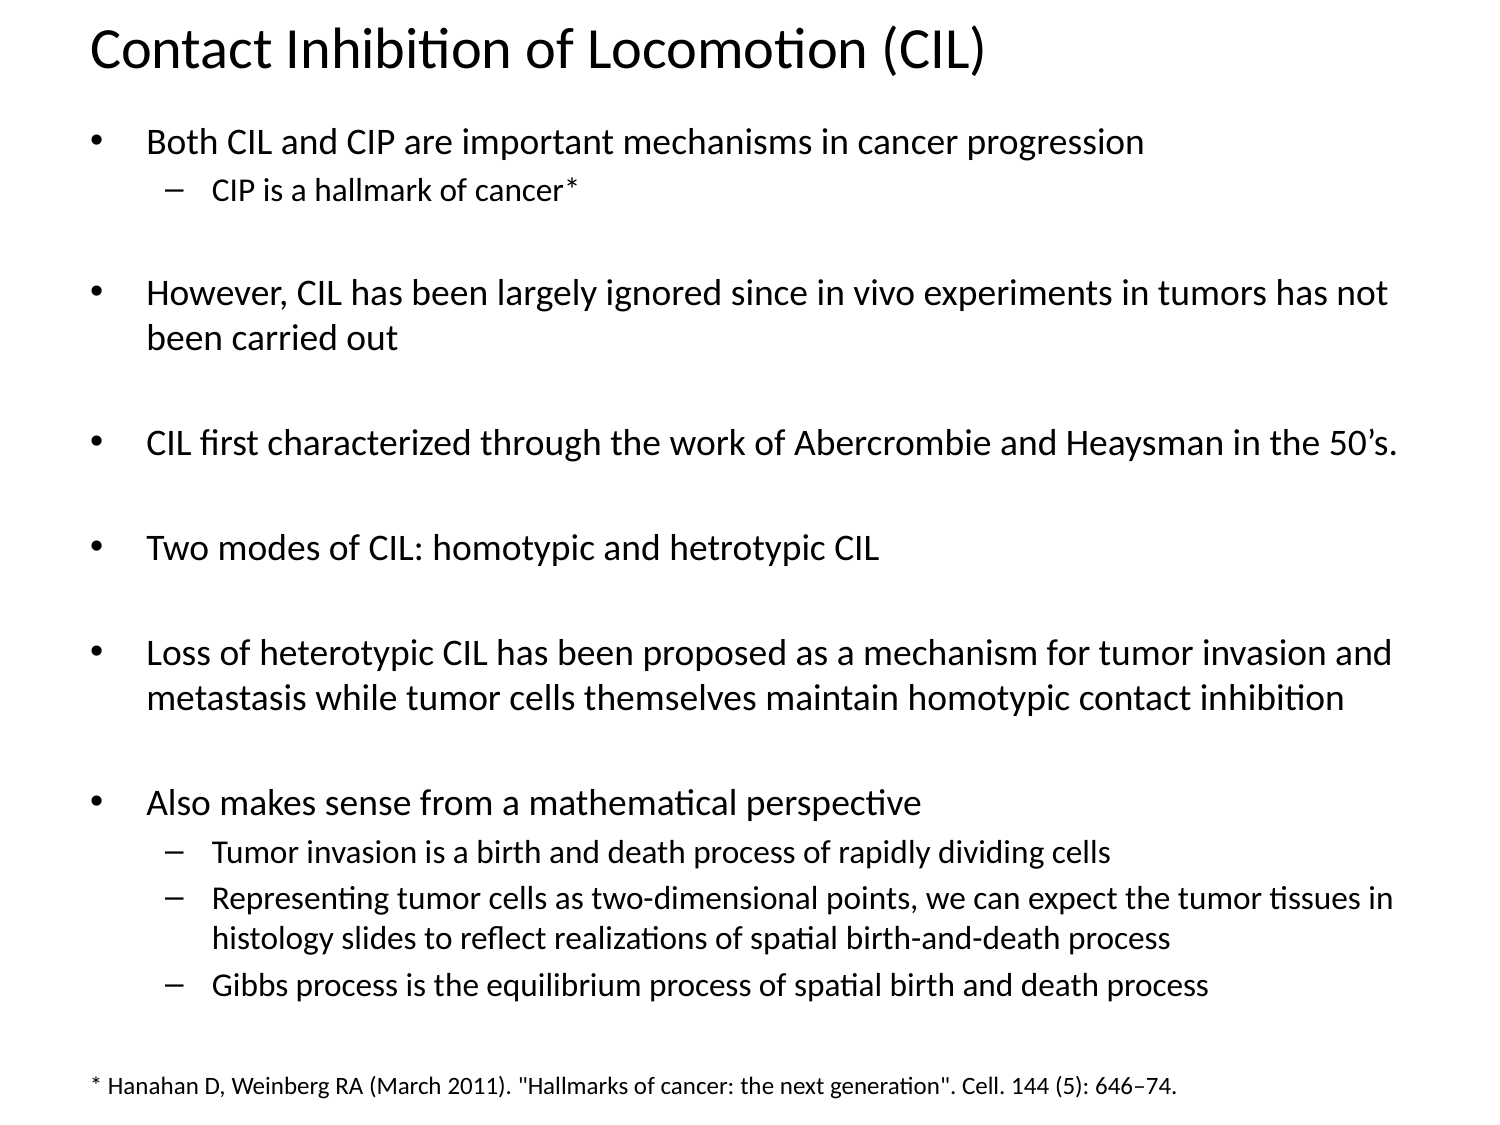

# Contact Inhibition of Locomotion (CIL)
Both CIL and CIP are important mechanisms in cancer progression
CIP is a hallmark of cancer*

However, CIL has been largely ignored since in vivo experiments in tumors has not been carried out

CIL first characterized through the work of Abercrombie and Heaysman in the 50’s.

Two modes of CIL: homotypic and hetrotypic CIL

Loss of heterotypic CIL has been proposed as a mechanism for tumor invasion and metastasis while tumor cells themselves maintain homotypic contact inhibition

Also makes sense from a mathematical perspective
Tumor invasion is a birth and death process of rapidly dividing cells
Representing tumor cells as two-dimensional points, we can expect the tumor tissues in histology slides to reflect realizations of spatial birth-and-death process
Gibbs process is the equilibrium process of spatial birth and death process

* Hanahan D, Weinberg RA (March 2011). "Hallmarks of cancer: the next generation". Cell. 144 (5): 646–74.